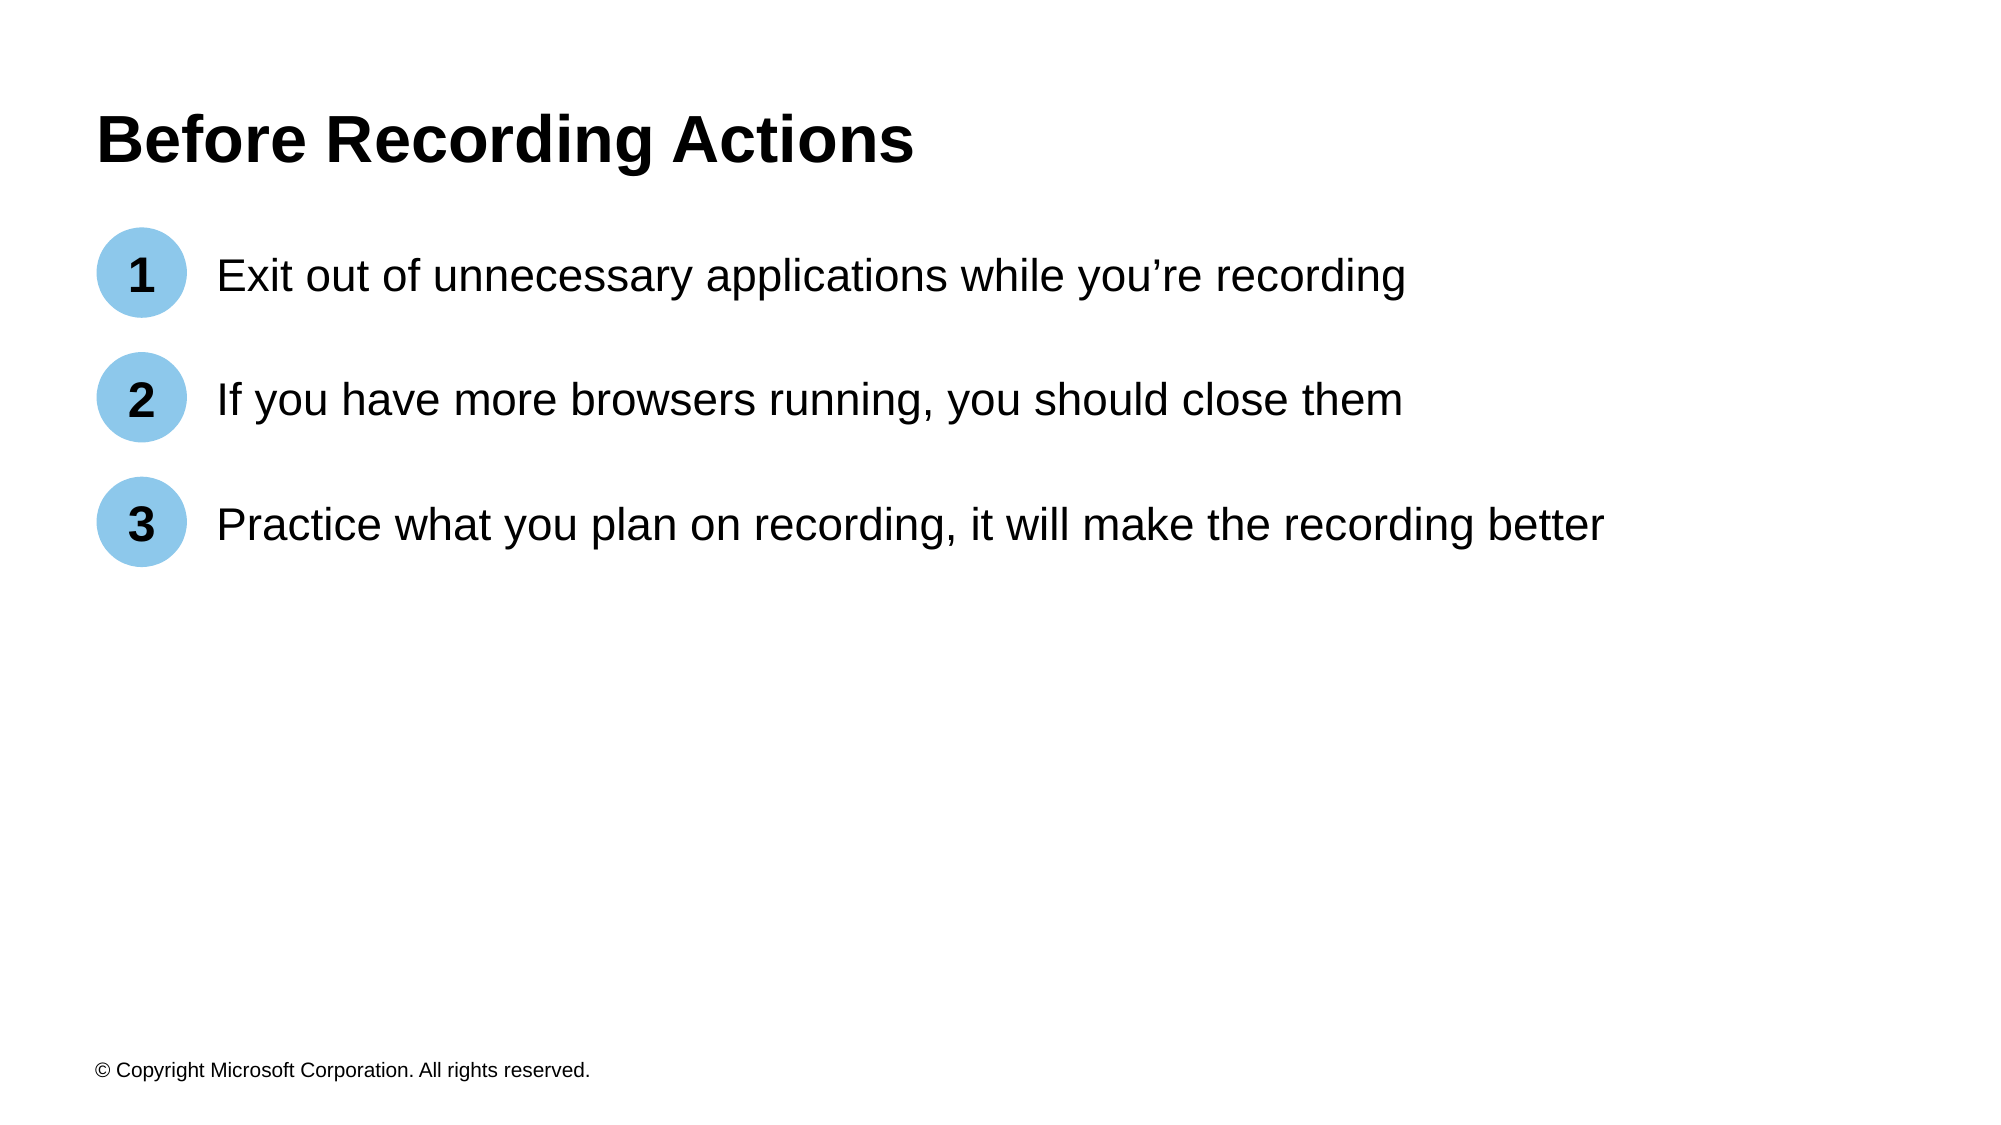

# Before Recording Actions
1
Exit out of unnecessary applications while you’re recording
2
If you have more browsers running, you should close them
3
Practice what you plan on recording, it will make the recording better